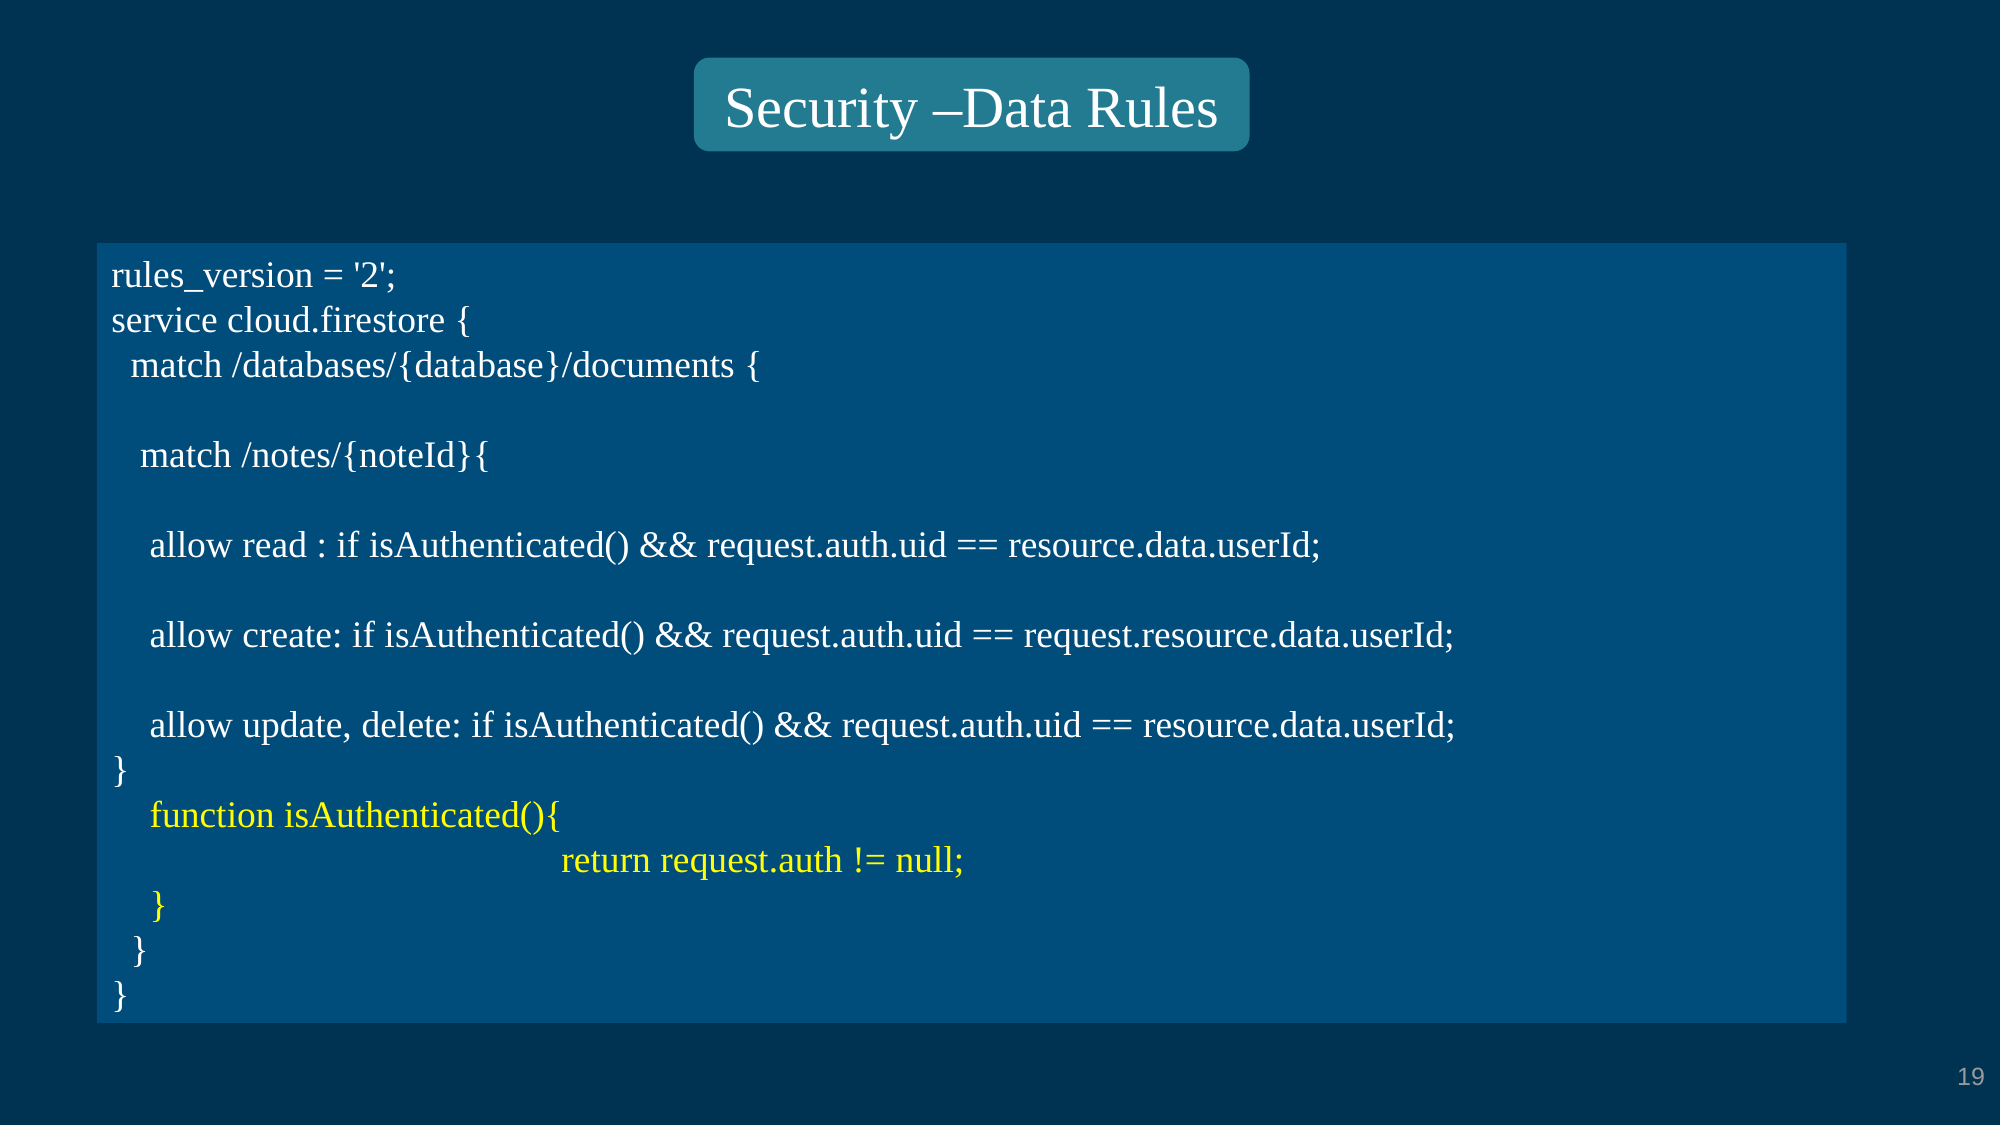

Security –Data Rules
rules_version = '2';
service cloud.firestore {
  match /databases/{database}/documents {

   match /notes/{noteId}{

    allow read : if isAuthenticated() && request.auth.uid == resource.data.userId;

    allow create: if isAuthenticated() && request.auth.uid == request.resource.data.userId;

    allow update, delete: if isAuthenticated() && request.auth.uid == resource.data.userId;
}
    function isAuthenticated(){
			return request.auth != null;
    }
  }
}
19